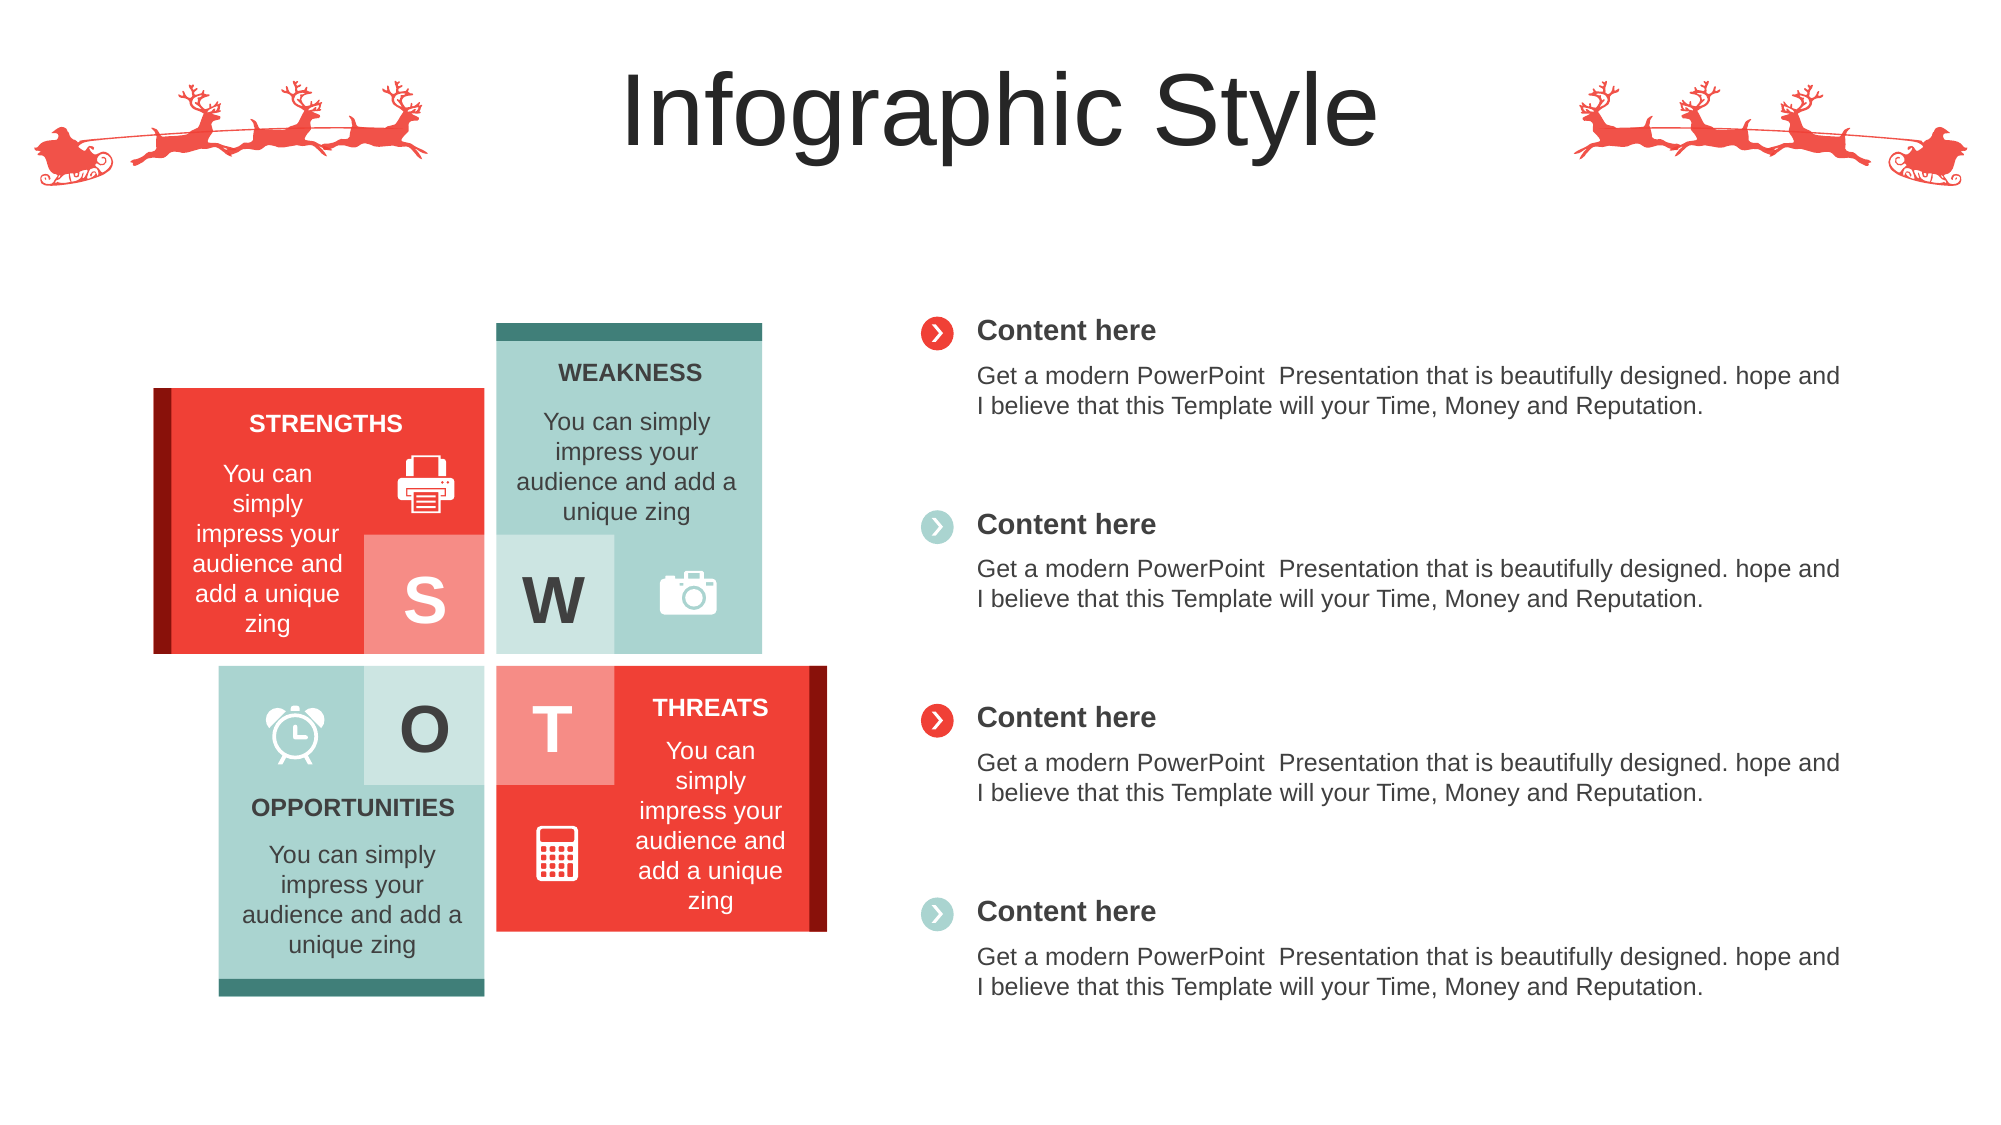

Infographic Style
Content here
Get a modern PowerPoint  Presentation that is beautifully designed. hope and I believe that this Template will your Time, Money and Reputation.

WEAKNESS

You can simply impress your audience and add a unique zing
STRENGTHS
You can simply impress your audience and add a unique zing

Content here
Get a modern PowerPoint  Presentation that is beautifully designed. hope and I believe that this Template will your Time, Money and Reputation.

S
W

O
T
THREATS
Content here
Get a modern PowerPoint  Presentation that is beautifully designed. hope and I believe that this Template will your Time, Money and Reputation.

You can simply impress your audience and add a unique zing
OPPORTUNITIES

You can simply impress your audience and add a unique zing
Content here
Get a modern PowerPoint  Presentation that is beautifully designed. hope and I believe that this Template will your Time, Money and Reputation.